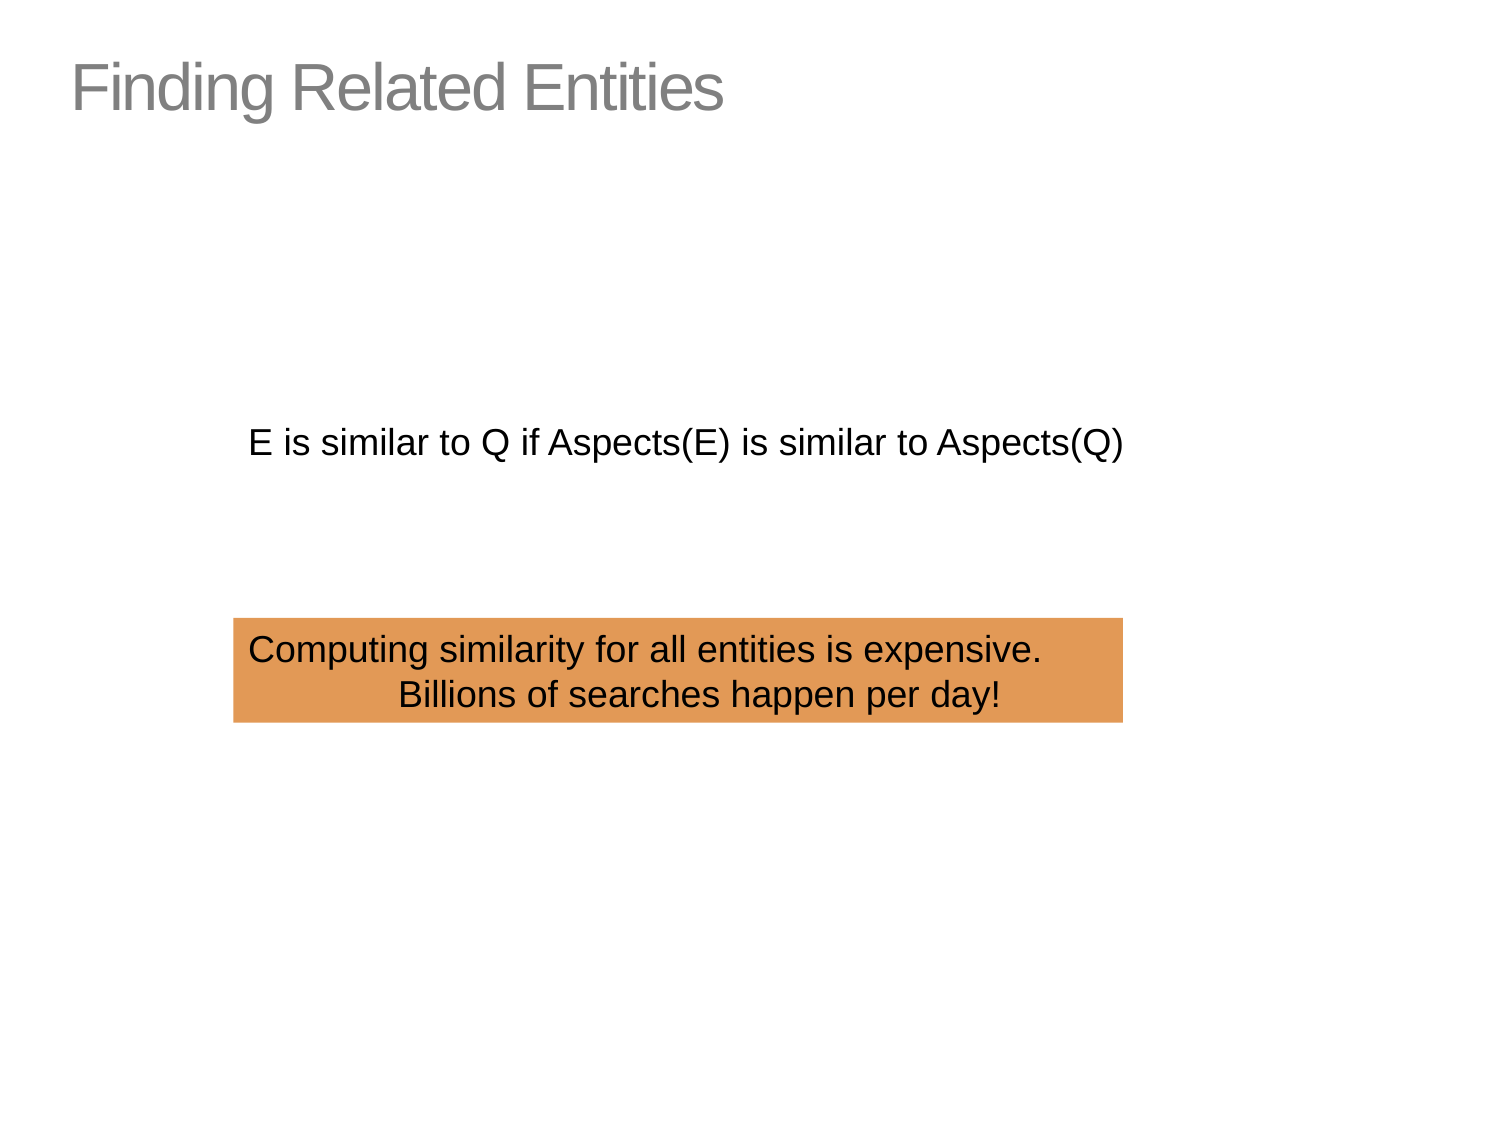

# Finding Related Entities
E is similar to Q if Aspects(E) is similar to Aspects(Q)
Computing similarity for all entities is expensive.
	Billions of searches happen per day!